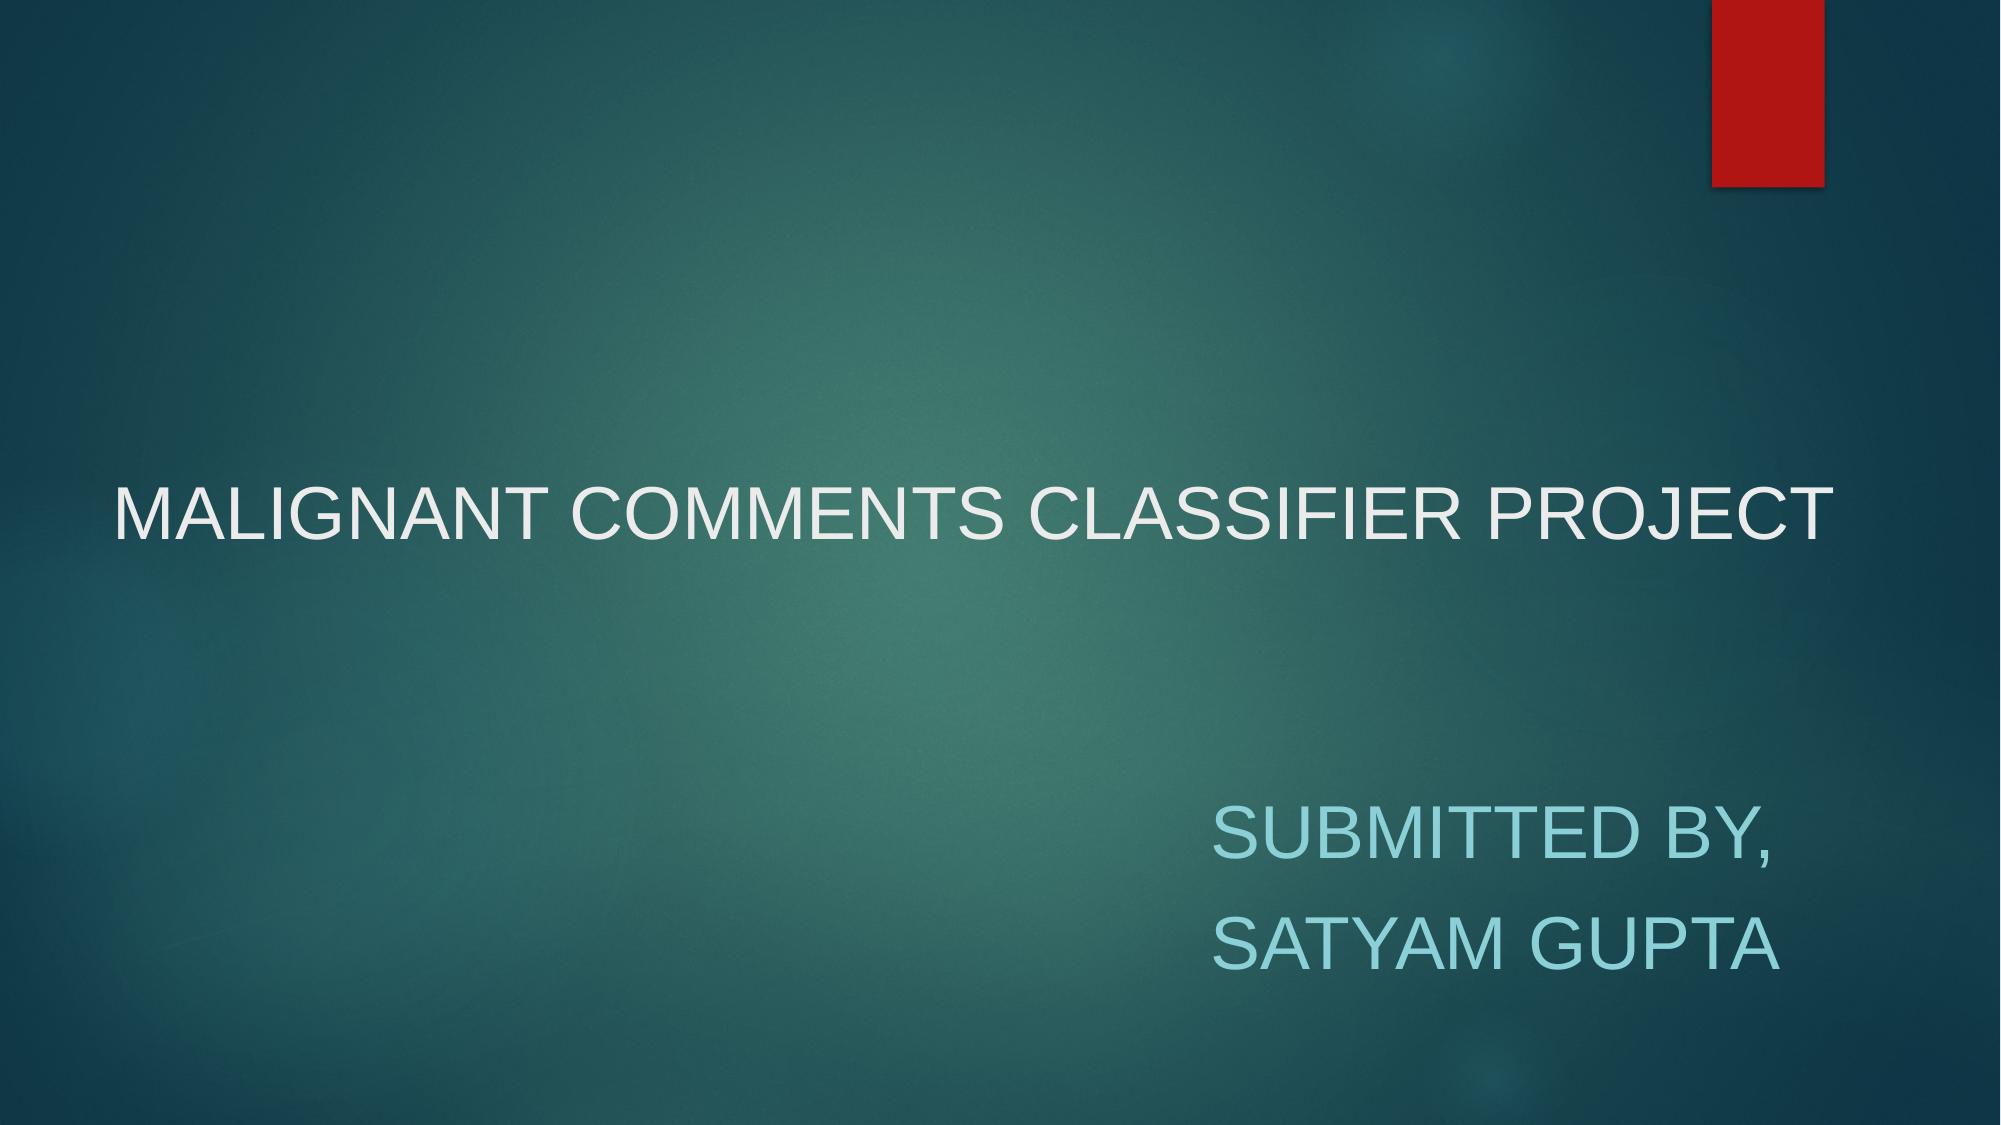

# MALIGNANT COMMENTS CLASSIFIER PROJECT
SUBMITTED BY,
SATYAM GUPTA